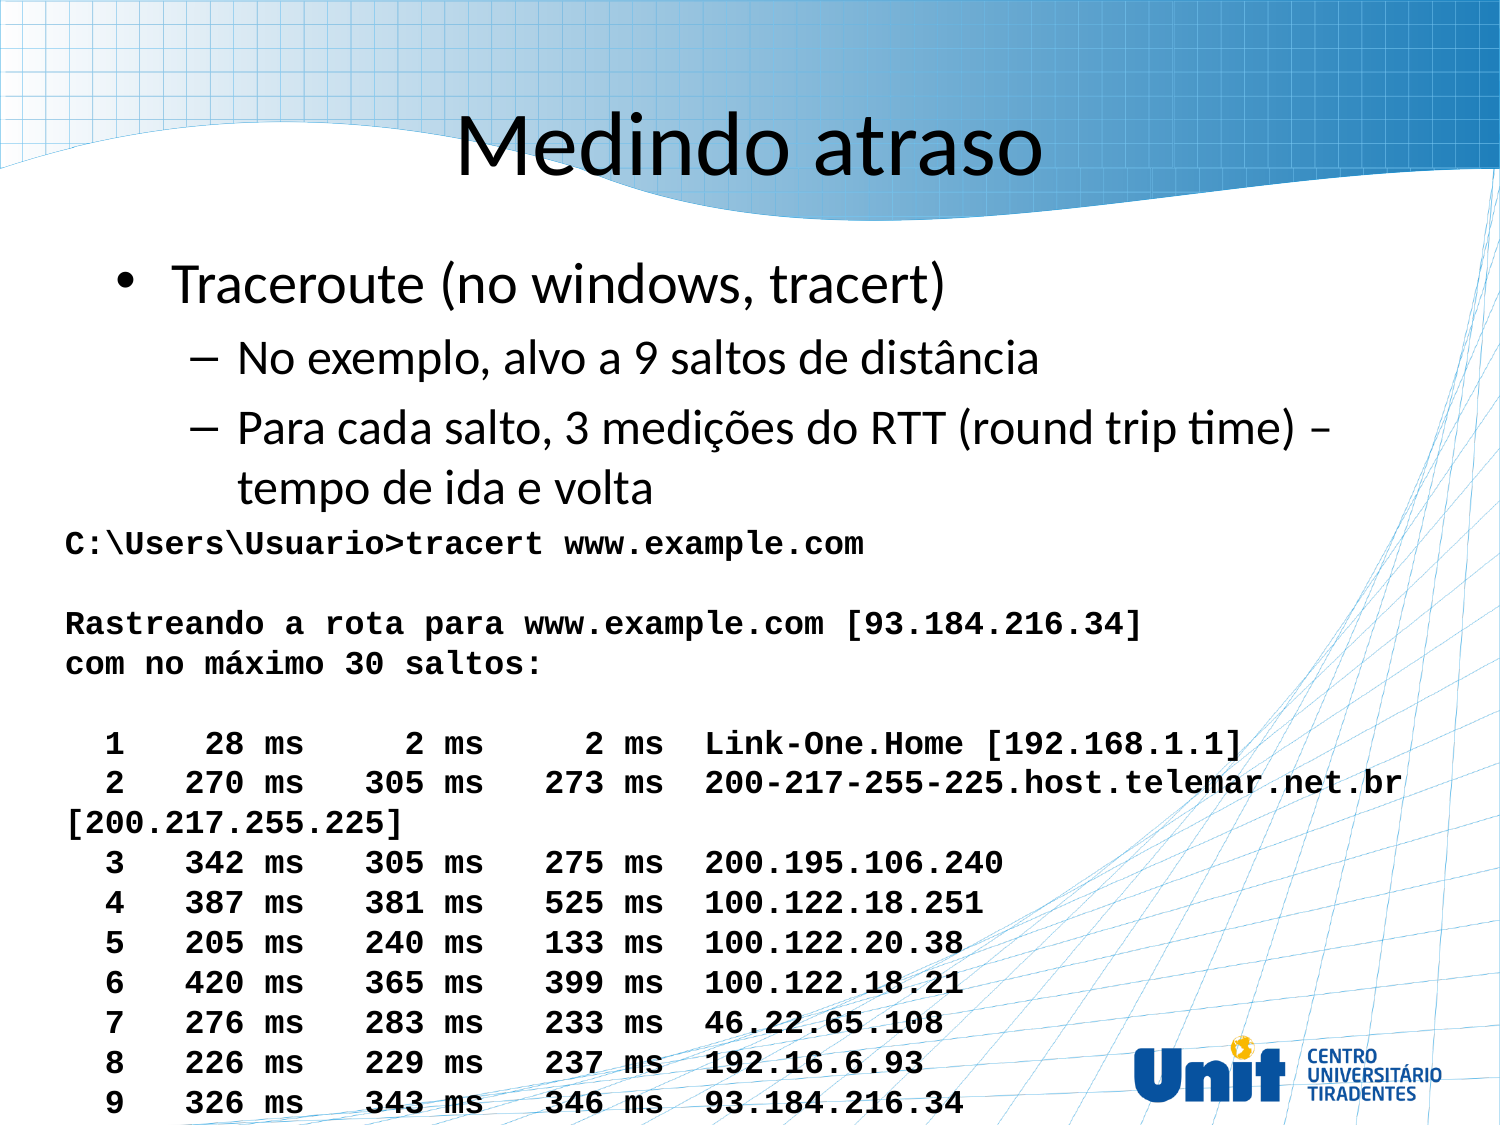

# Medindo atraso
Traceroute (no windows, tracert)
No exemplo, alvo a 9 saltos de distância
Para cada salto, 3 medições do RTT (round trip time) – tempo de ida e volta
C:\Users\Usuario>tracert www.example.com

Rastreando a rota para www.example.com [93.184.216.34]
com no máximo 30 saltos:

  1    28 ms     2 ms     2 ms  Link-One.Home [192.168.1.1]
  2   270 ms   305 ms   273 ms  200-217-255-225.host.telemar.net.br [200.217.255.225]
  3   342 ms   305 ms   275 ms  200.195.106.240
  4   387 ms   381 ms   525 ms  100.122.18.251
  5   205 ms   240 ms   133 ms  100.122.20.38
  6   420 ms   365 ms   399 ms  100.122.18.21
  7   276 ms   283 ms   233 ms  46.22.65.108
  8   226 ms   229 ms   237 ms  192.16.6.93
  9   326 ms   343 ms   346 ms  93.184.216.34